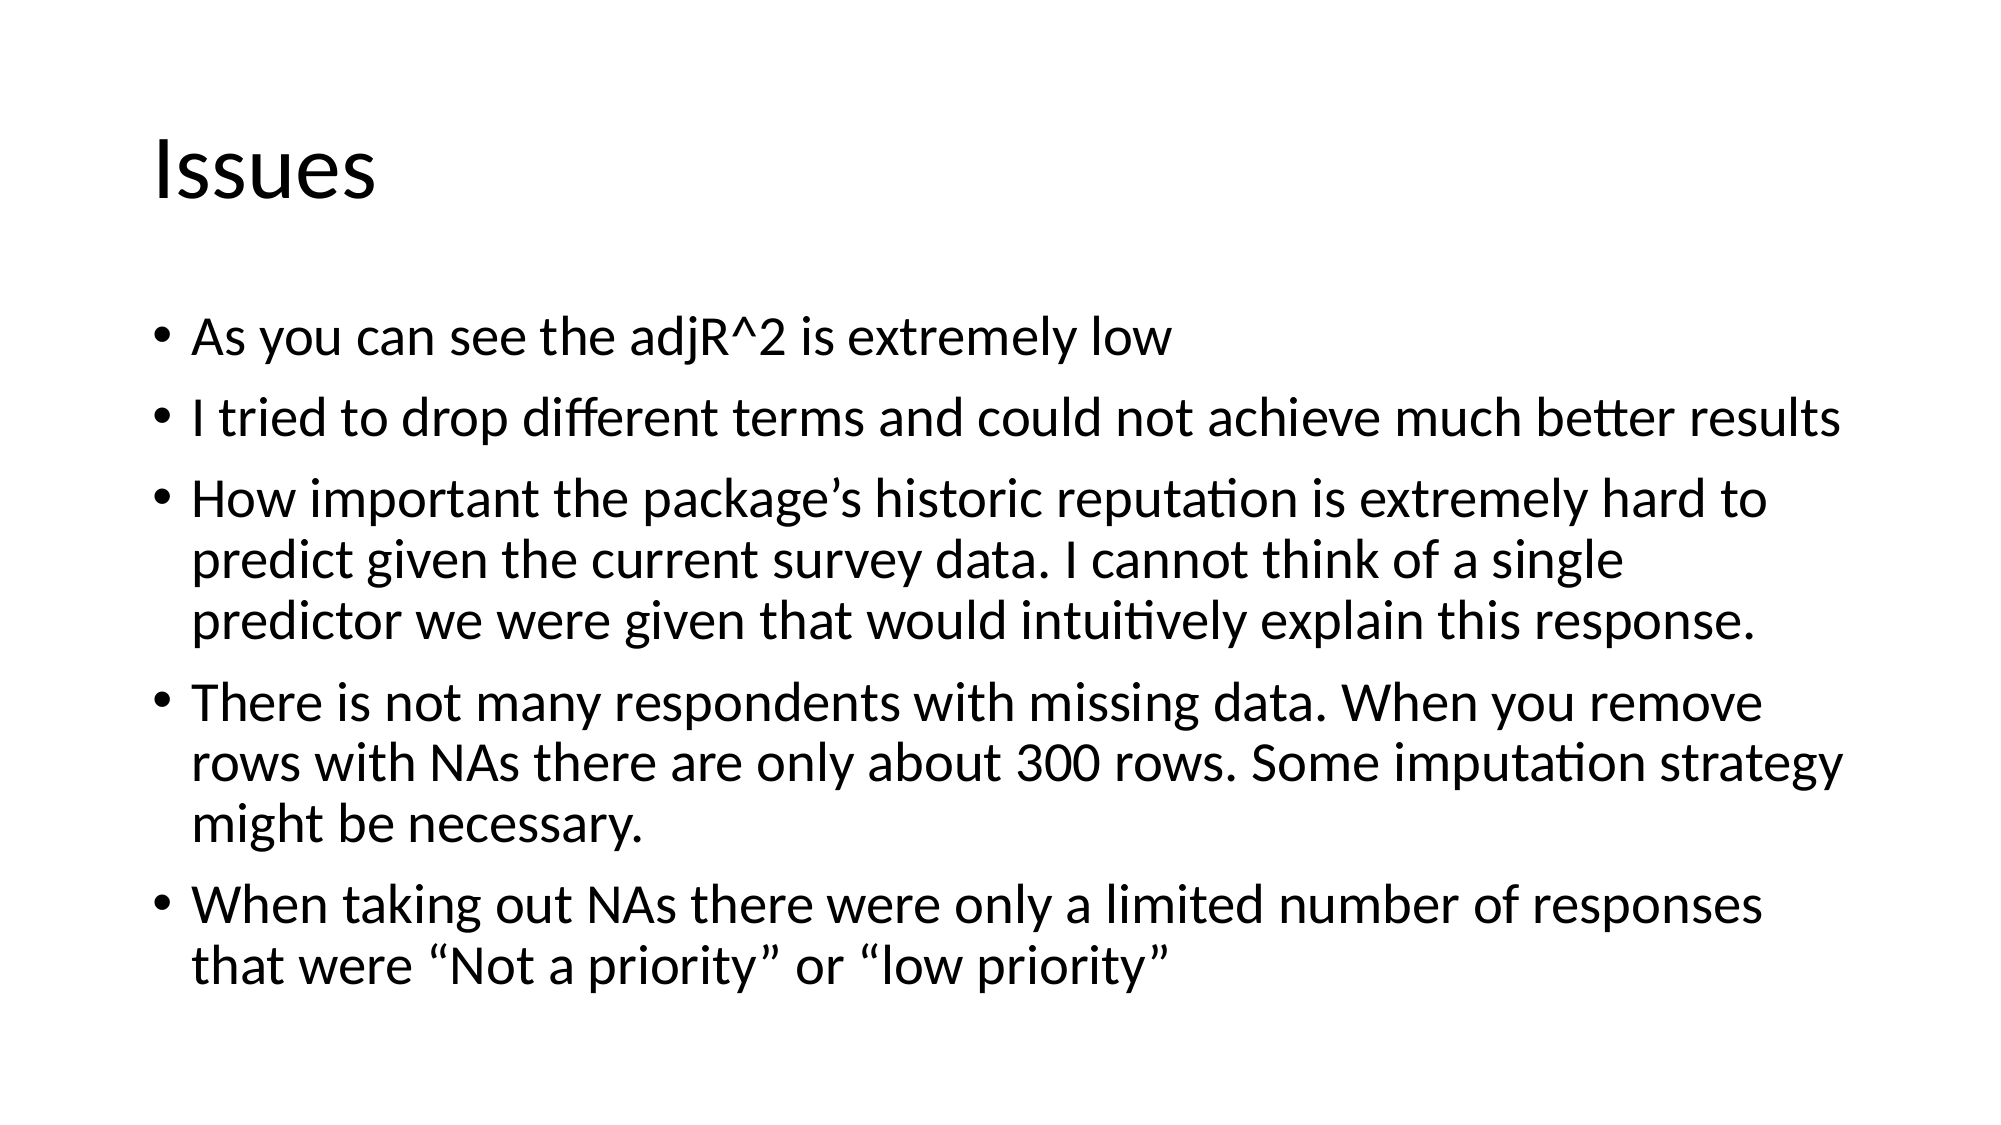

# Issues
As you can see the adjR^2 is extremely low
I tried to drop different terms and could not achieve much better results
How important the package’s historic reputation is extremely hard to predict given the current survey data. I cannot think of a single predictor we were given that would intuitively explain this response.
There is not many respondents with missing data. When you remove rows with NAs there are only about 300 rows. Some imputation strategy might be necessary.
When taking out NAs there were only a limited number of responses that were “Not a priority” or “low priority”